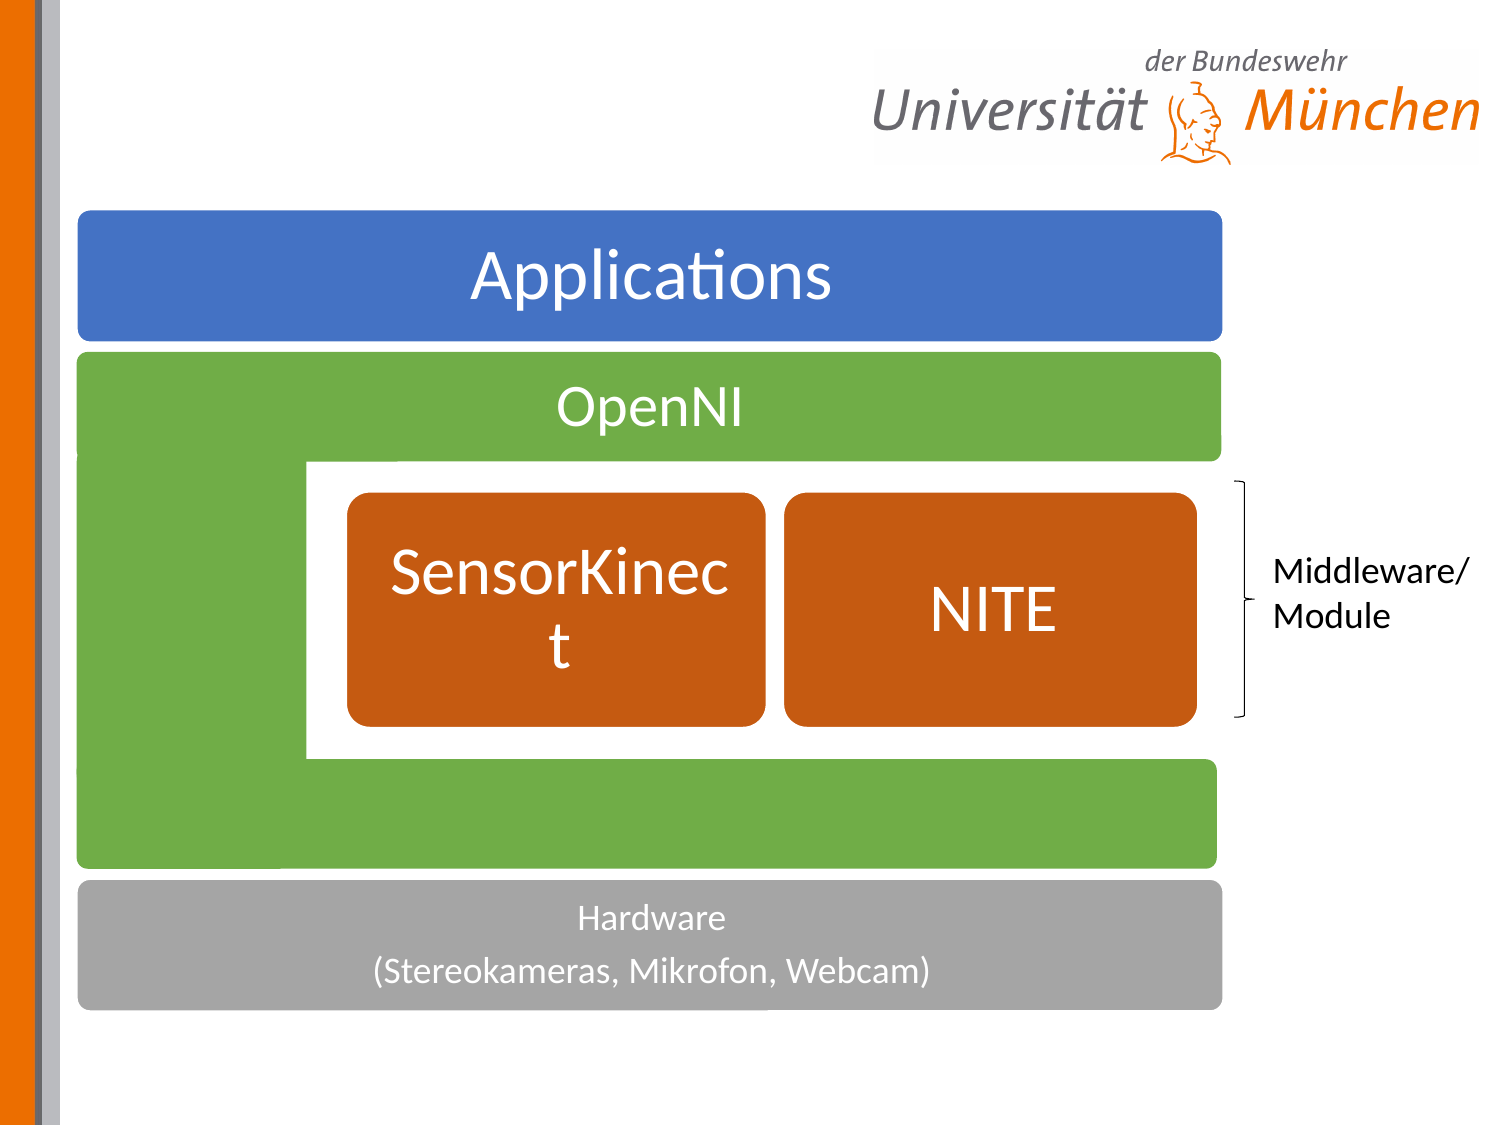

Applications
OpenNI

SensorKinect
NITE
Middleware/Module
Hardware
(Stereokameras, Mikrofon, Webcam)